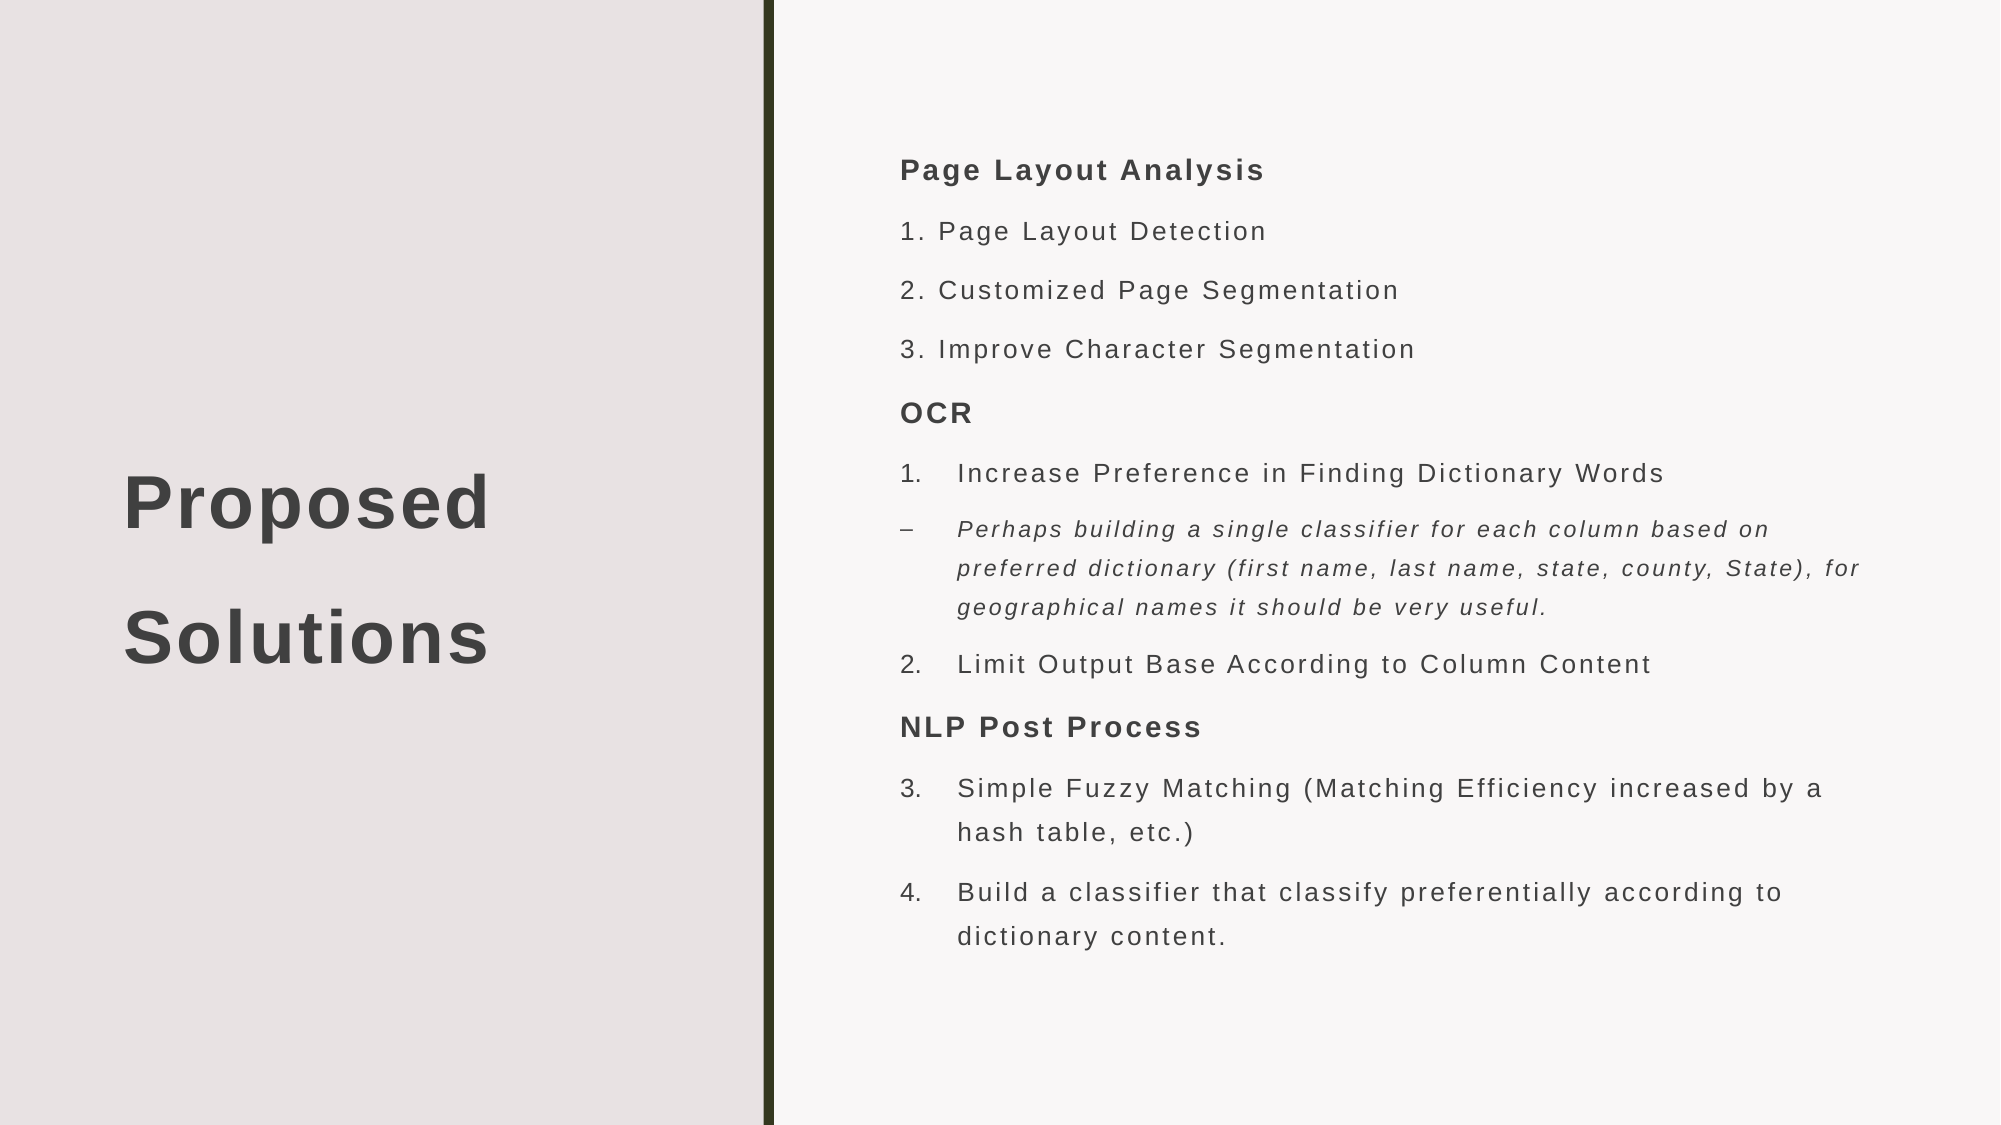

# Proposed Solutions
Page Layout Analysis
1. Page Layout Detection
2. Customized Page Segmentation
3. Improve Character Segmentation
OCR
Increase Preference in Finding Dictionary Words
Perhaps building a single classifier for each column based on preferred dictionary (first name, last name, state, county, State), for geographical names it should be very useful.
Limit Output Base According to Column Content
NLP Post Process
Simple Fuzzy Matching (Matching Efficiency increased by a hash table, etc.)
Build a classifier that classify preferentially according to dictionary content.